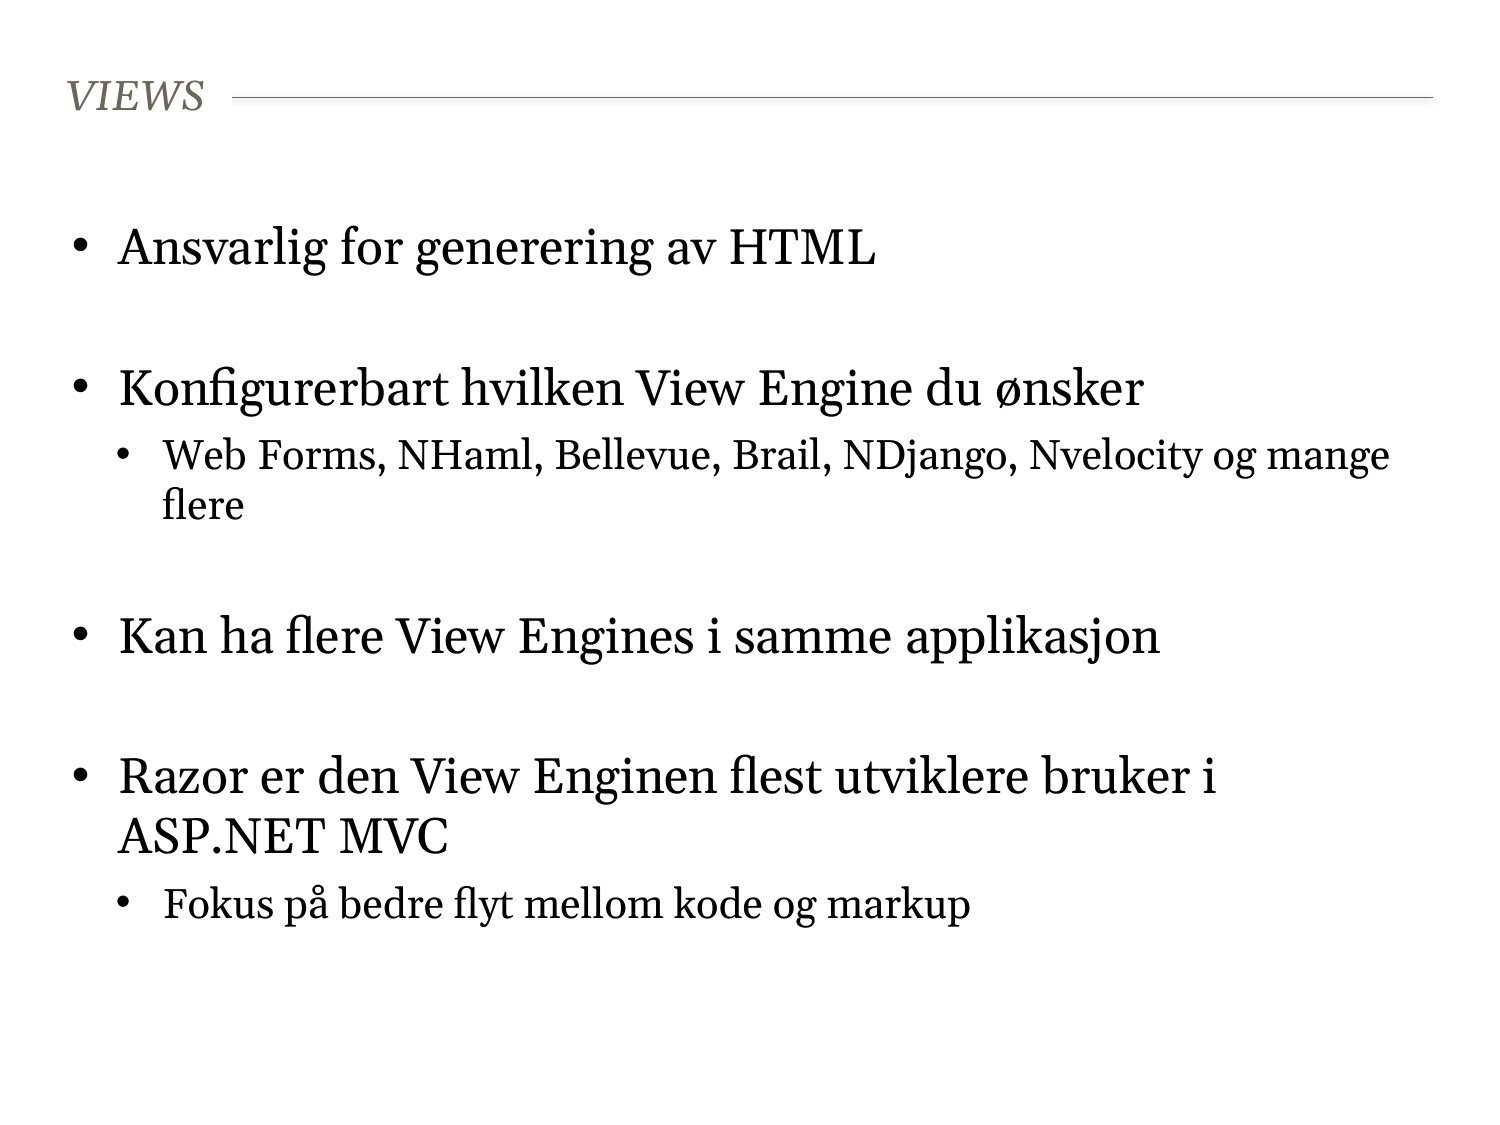

# Views
Ansvarlig for generering av HTML
Konfigurerbart hvilken View Engine du ønsker
Web Forms, NHaml, Bellevue, Brail, NDjango, Nvelocity og mange flere
Kan ha flere View Engines i samme applikasjon
Razor er den View Enginen flest utviklere bruker i ASP.NET MVC
Fokus på bedre flyt mellom kode og markup